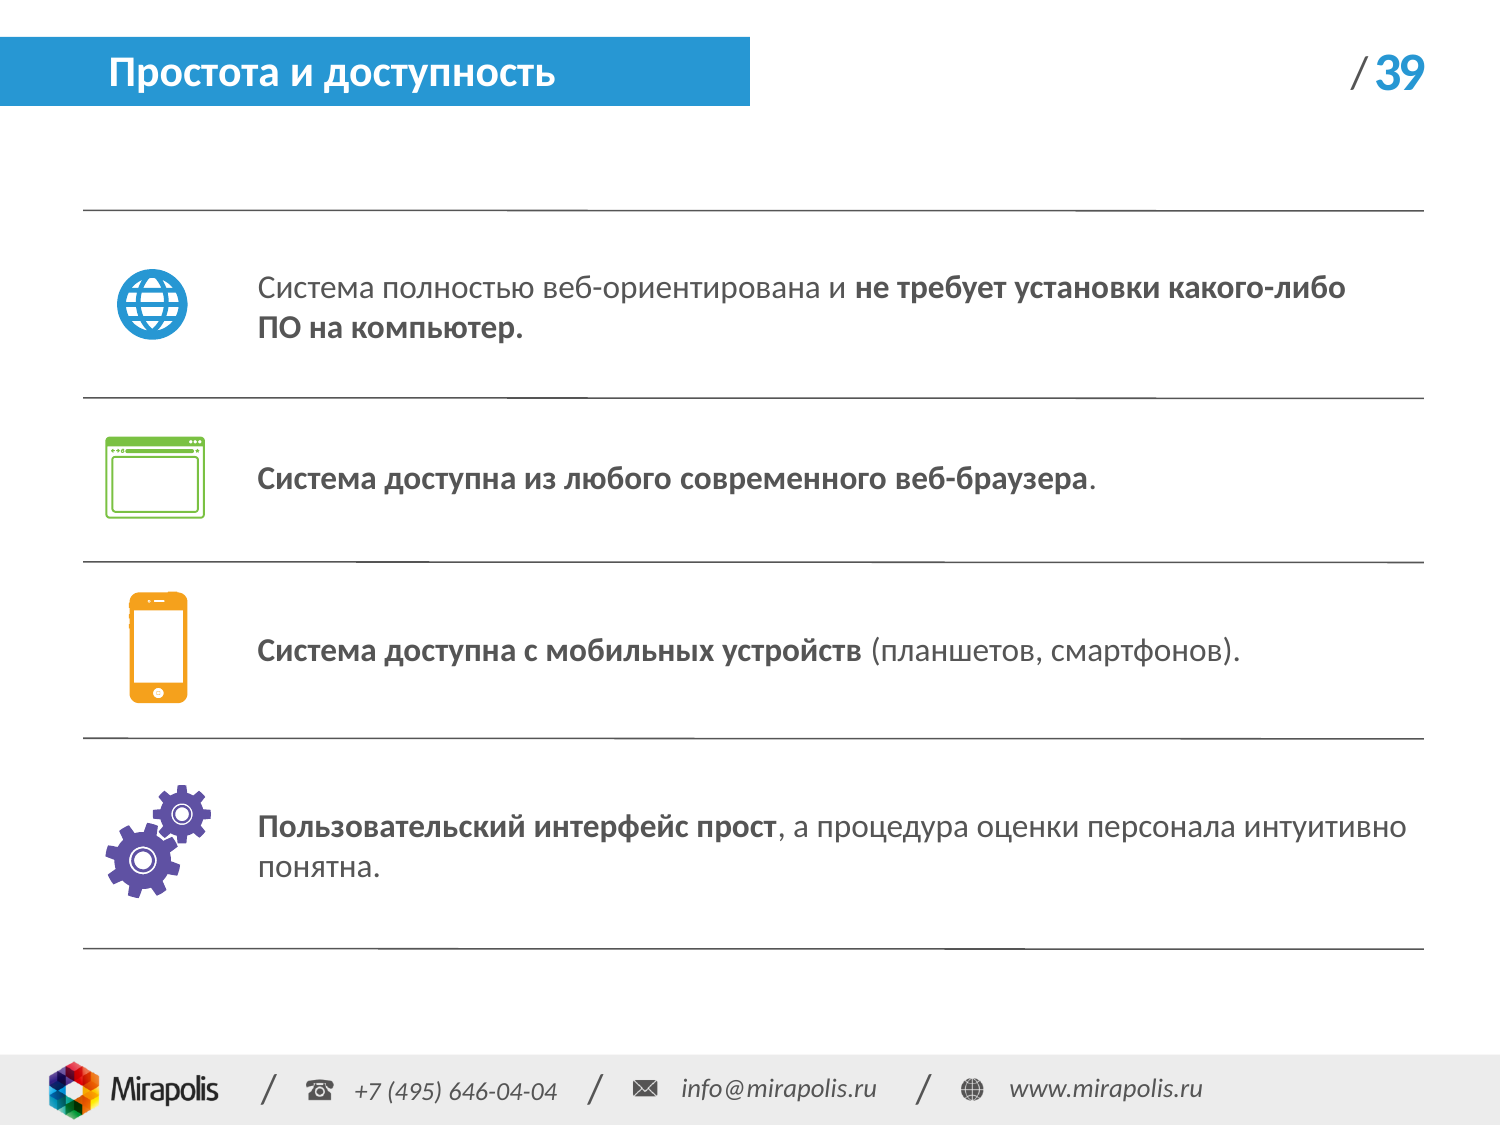

# Простота и доступность
39
Система полностью веб-ориентирована и не требует установки какого-либо ПО на компьютер.

Система доступна из любого современного веб-браузера.

Система доступна с мобильных устройств (планшетов, смартфонов).

Пользовательский интерфейс прост, а процедура оценки персонала интуитивно понятна.